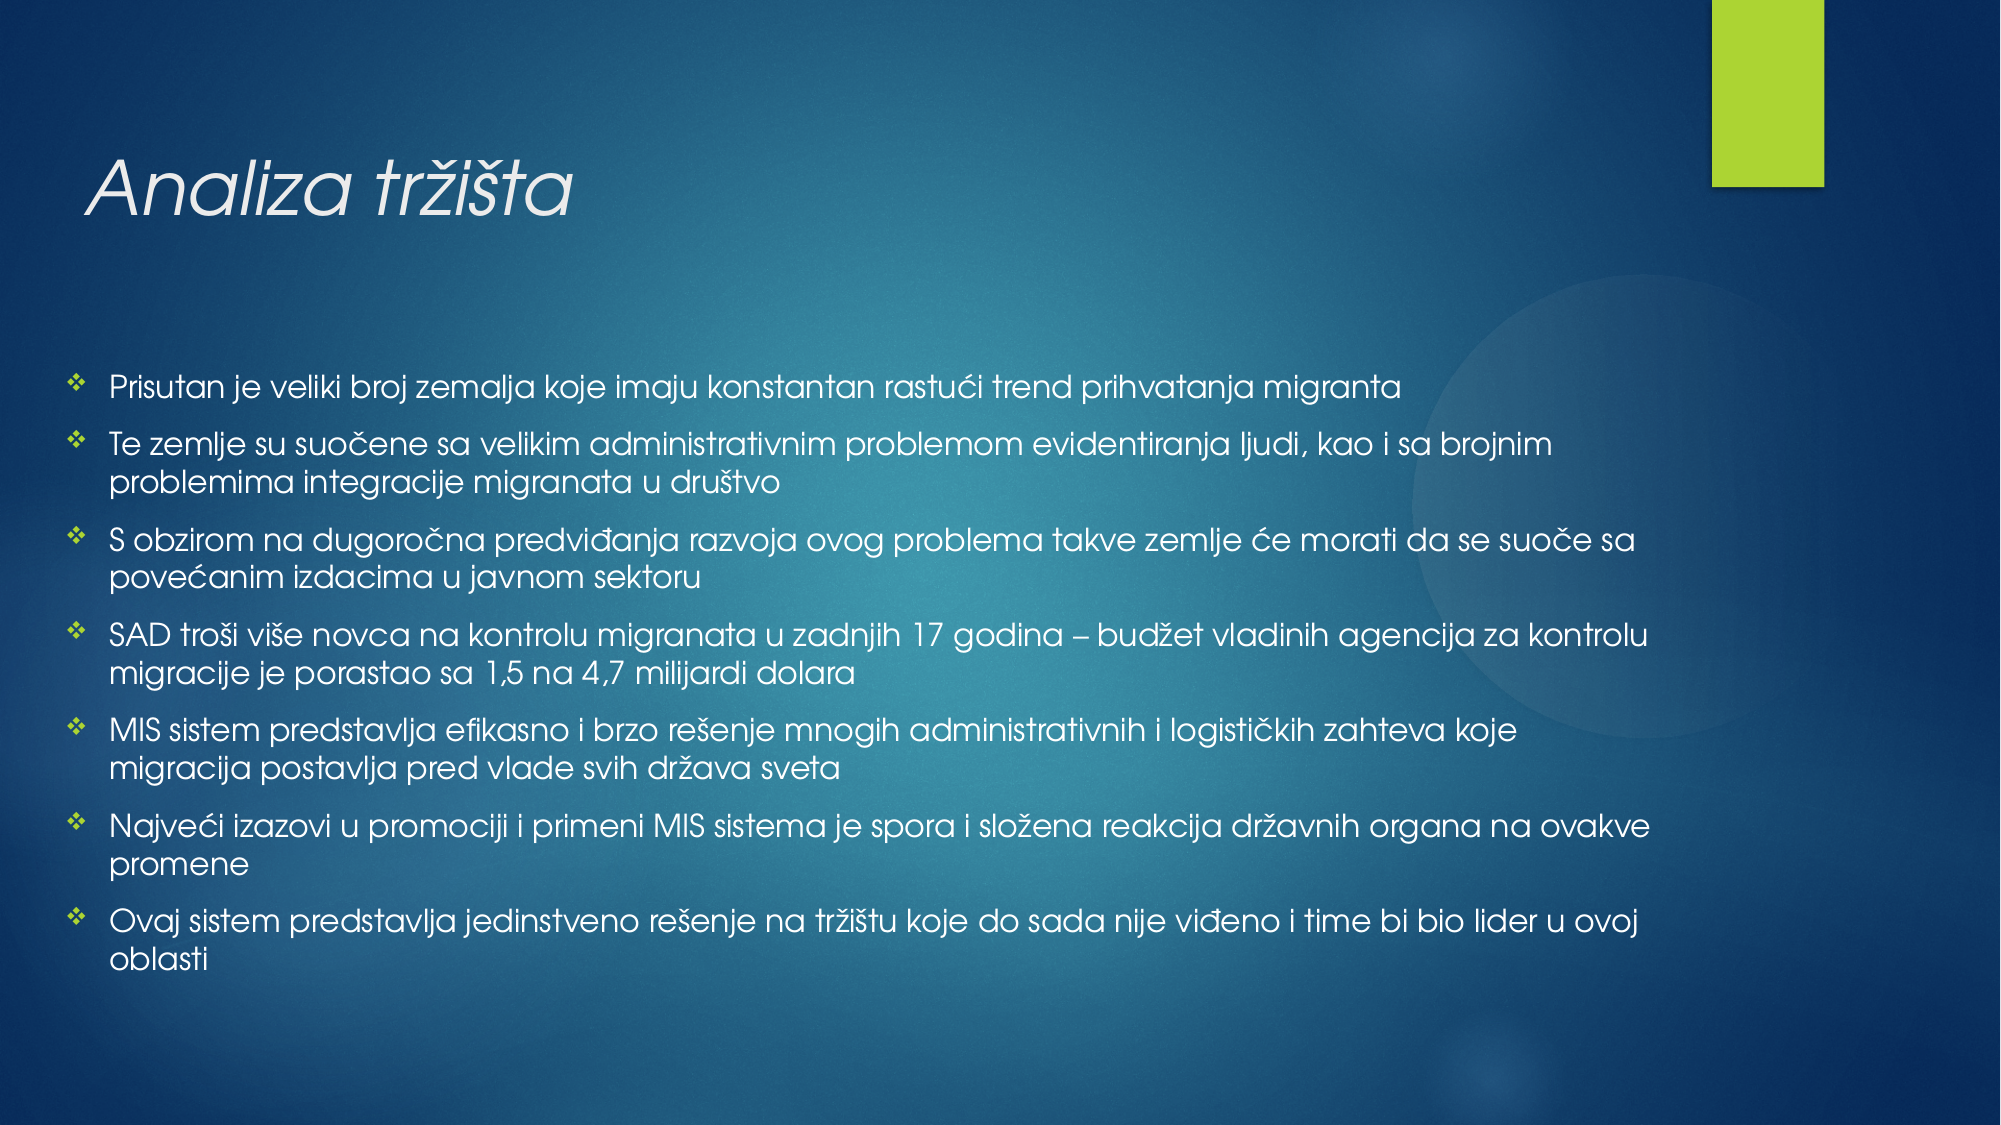

Analiza tržišta
Prisutan je veliki broj zemalja koje imaju konstantan rastući trend prihvatanja migranta
Te zemlje su suočene sa velikim administrativnim problemom evidentiranja ljudi, kao i sa brojnim problemima integracije migranata u društvo
S obzirom na dugoročna predviđanja razvoja ovog problema takve zemlje će morati da se suoče sa povećanim izdacima u javnom sektoru
SAD troši više novca na kontrolu migranata u zadnjih 17 godina – budžet vladinih agencija za kontrolu migracije je porastao sa 1,5 na 4,7 milijardi dolara
MIS sistem predstavlja efikasno i brzo rešenje mnogih administrativnih i logističkih zahteva koje migracija postavlja pred vlade svih država sveta
Najveći izazovi u promociji i primeni MIS sistema je spora i složena reakcija državnih organa na ovakve promene
Ovaj sistem predstavlja jedinstveno rešenje na tržištu koje do sada nije viđeno i time bi bio lider u ovoj oblasti